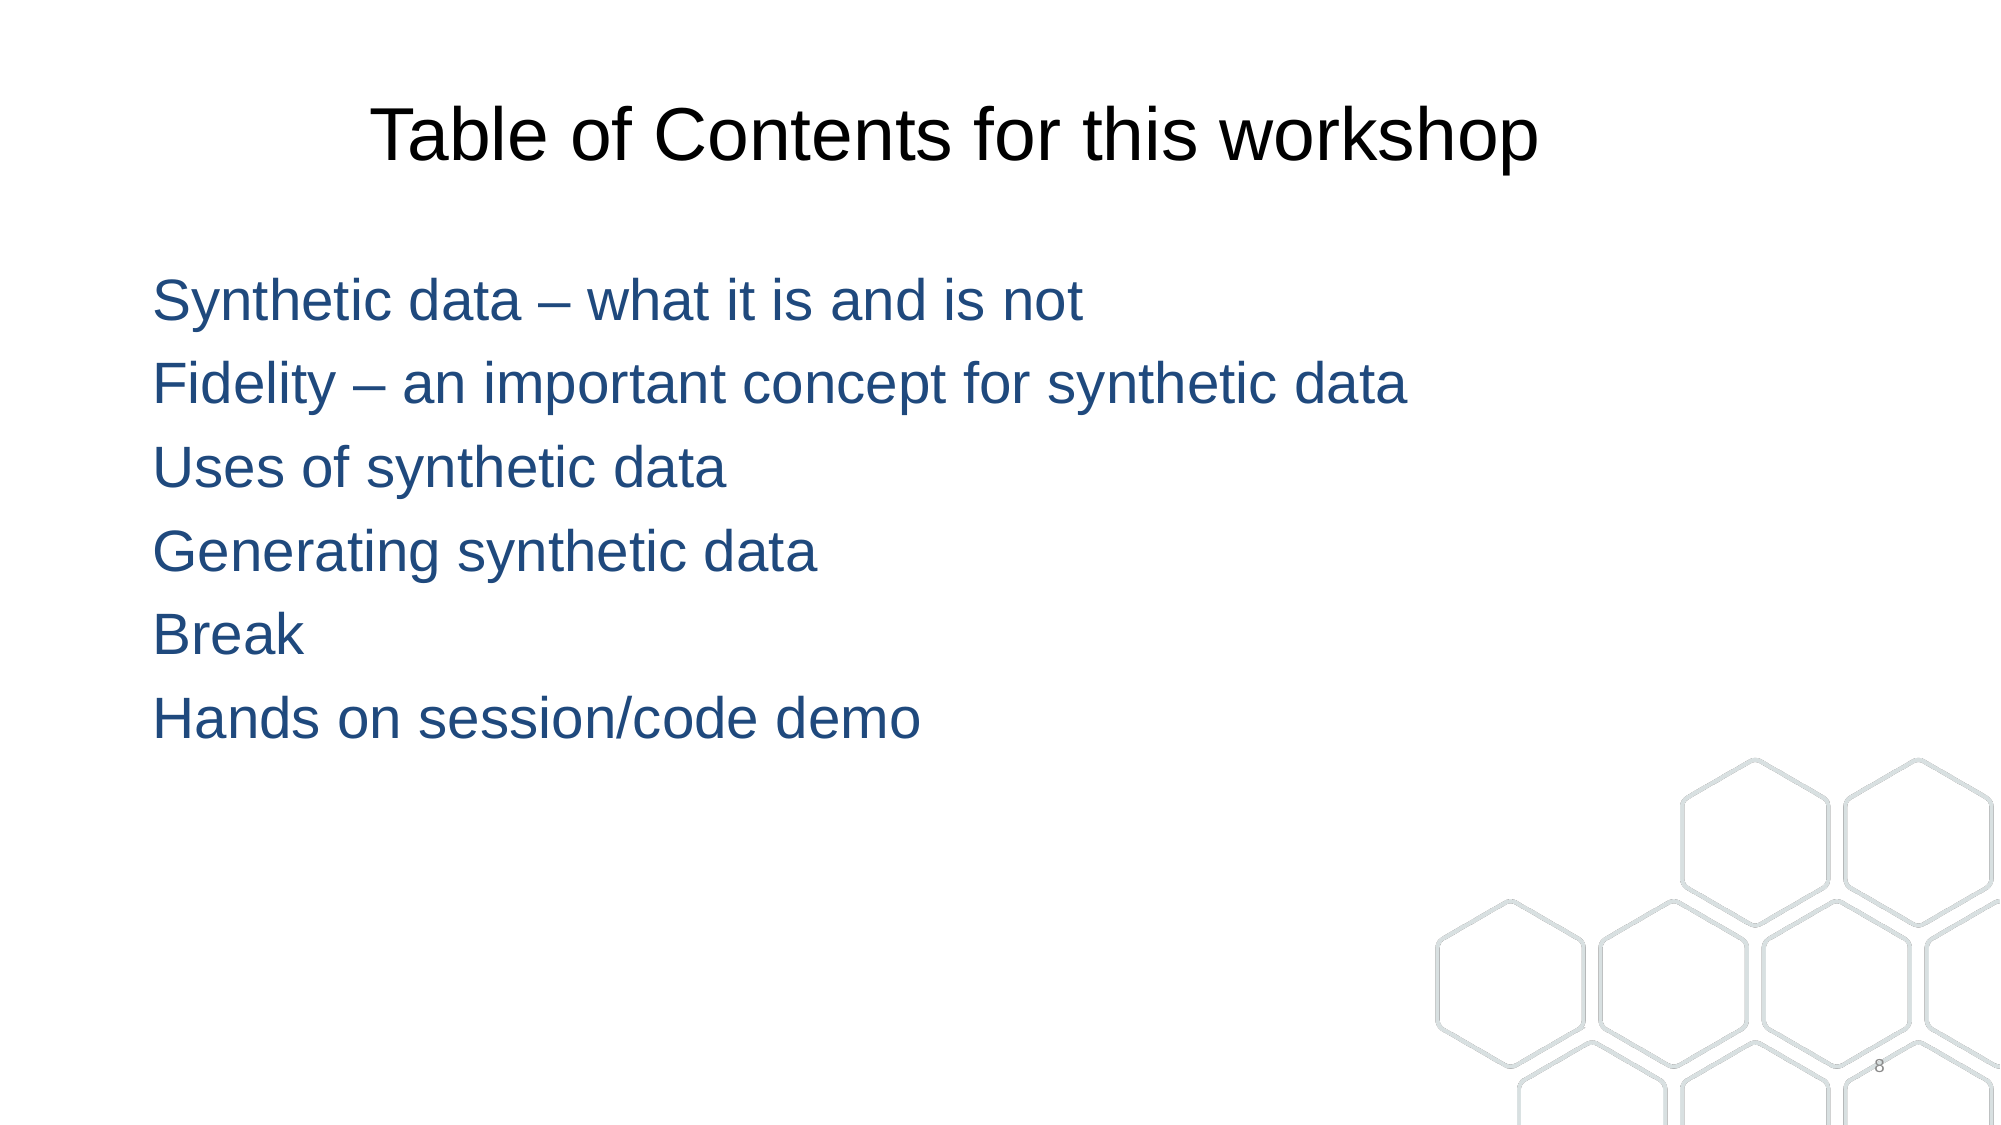

# Table of Contents for this workshop
Synthetic data – what it is and is not
Fidelity – an important concept for synthetic data
Uses of synthetic data
Generating synthetic data
Break
Hands on session/code demo

8